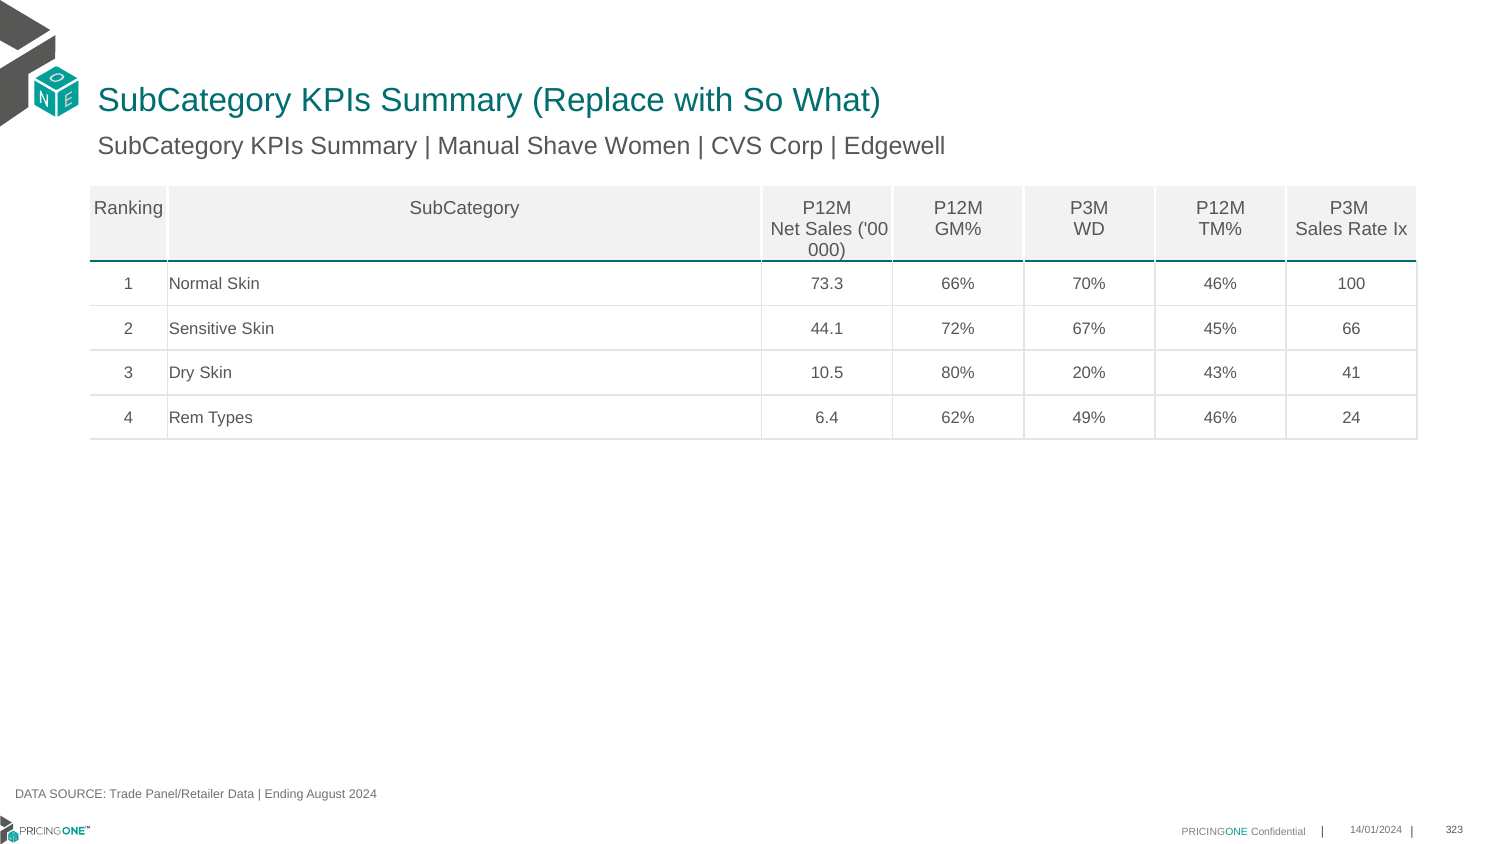

# SubCategory KPIs Summary (Replace with So What)
SubCategory KPIs Summary | Manual Shave Women | CVS Corp | Edgewell
| Ranking | SubCategory | P12M Net Sales ('00 000) | P12M GM% | P3M WD | P12M TM% | P3M Sales Rate Ix |
| --- | --- | --- | --- | --- | --- | --- |
| 1 | Normal Skin | 73.3 | 66% | 70% | 46% | 100 |
| 2 | Sensitive Skin | 44.1 | 72% | 67% | 45% | 66 |
| 3 | Dry Skin | 10.5 | 80% | 20% | 43% | 41 |
| 4 | Rem Types | 6.4 | 62% | 49% | 46% | 24 |
DATA SOURCE: Trade Panel/Retailer Data | Ending August 2024

14/01/2024
323